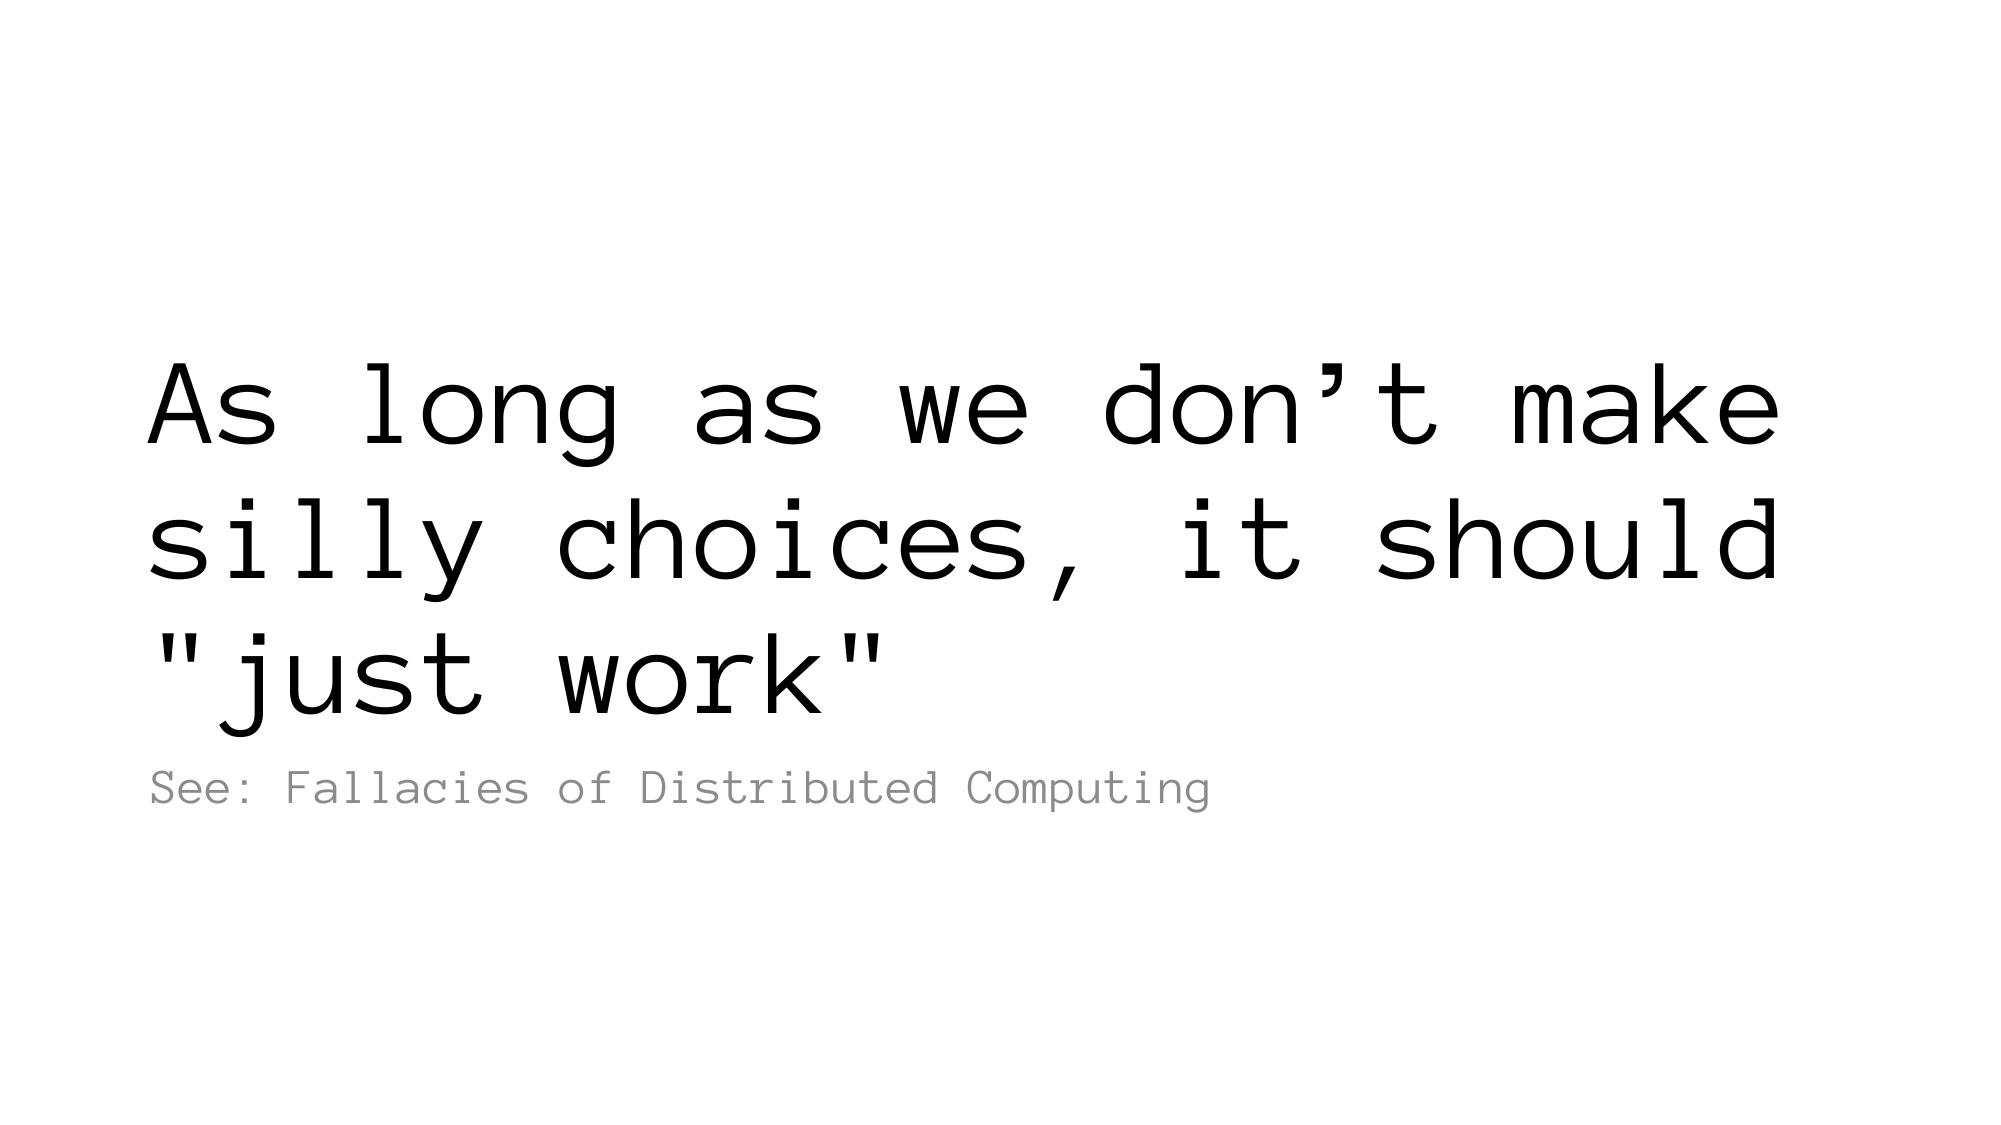

# As long as we don’t make silly choices, it should "just work"
See: Fallacies of Distributed Computing